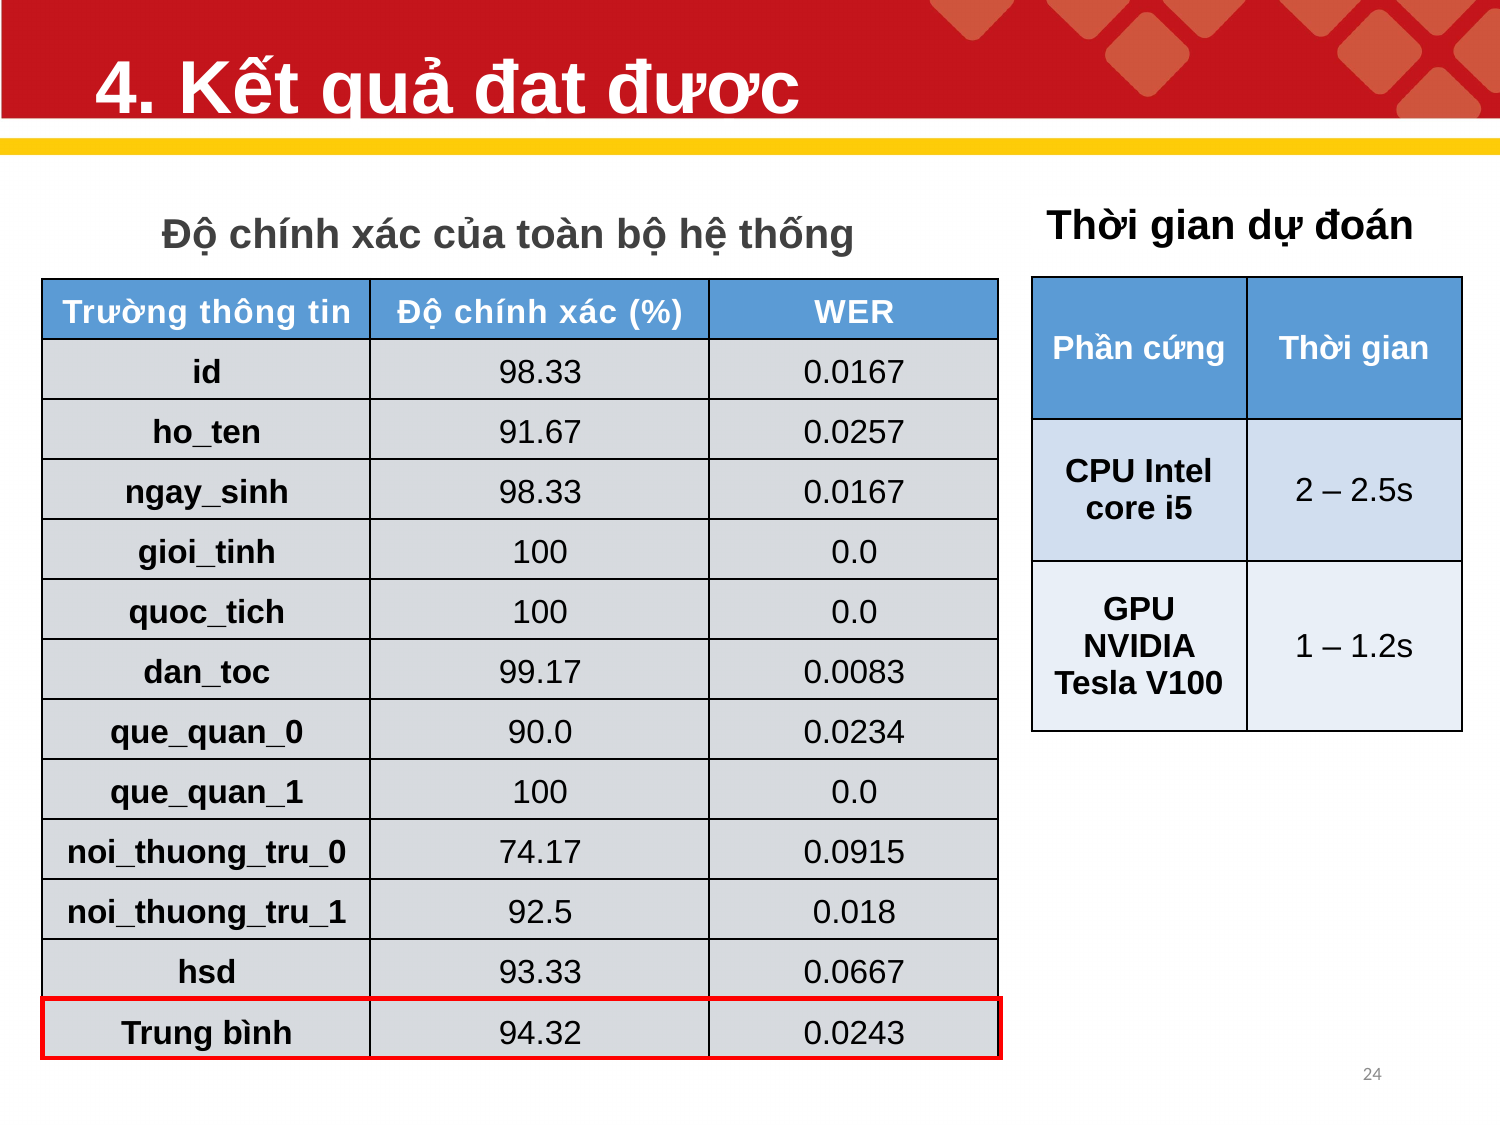

# 4. Kết quả đạt được
Độ chính xác của toàn bộ hệ thống
Thời gian dự đoán
| Phần cứng | Thời gian |
| --- | --- |
| CPU Intel core i5 | 2 – 2.5s |
| GPU NVIDIA Tesla V100 | 1 – 1.2s |
| Trường thông tin | Độ chính xác (%) | WER |
| --- | --- | --- |
| id | 98.33 | 0.0167 |
| ho\_ten | 91.67 | 0.0257 |
| ngay\_sinh | 98.33 | 0.0167 |
| gioi\_tinh | 100 | 0.0 |
| quoc\_tich | 100 | 0.0 |
| dan\_toc | 99.17 | 0.0083 |
| que\_quan\_0 | 90.0 | 0.0234 |
| que\_quan\_1 | 100 | 0.0 |
| noi\_thuong\_tru\_0 | 74.17 | 0.0915 |
| noi\_thuong\_tru\_1 | 92.5 | 0.018 |
| hsd | 93.33 | 0.0667 |
| Trung bình | 94.32 | 0.0243 |

24